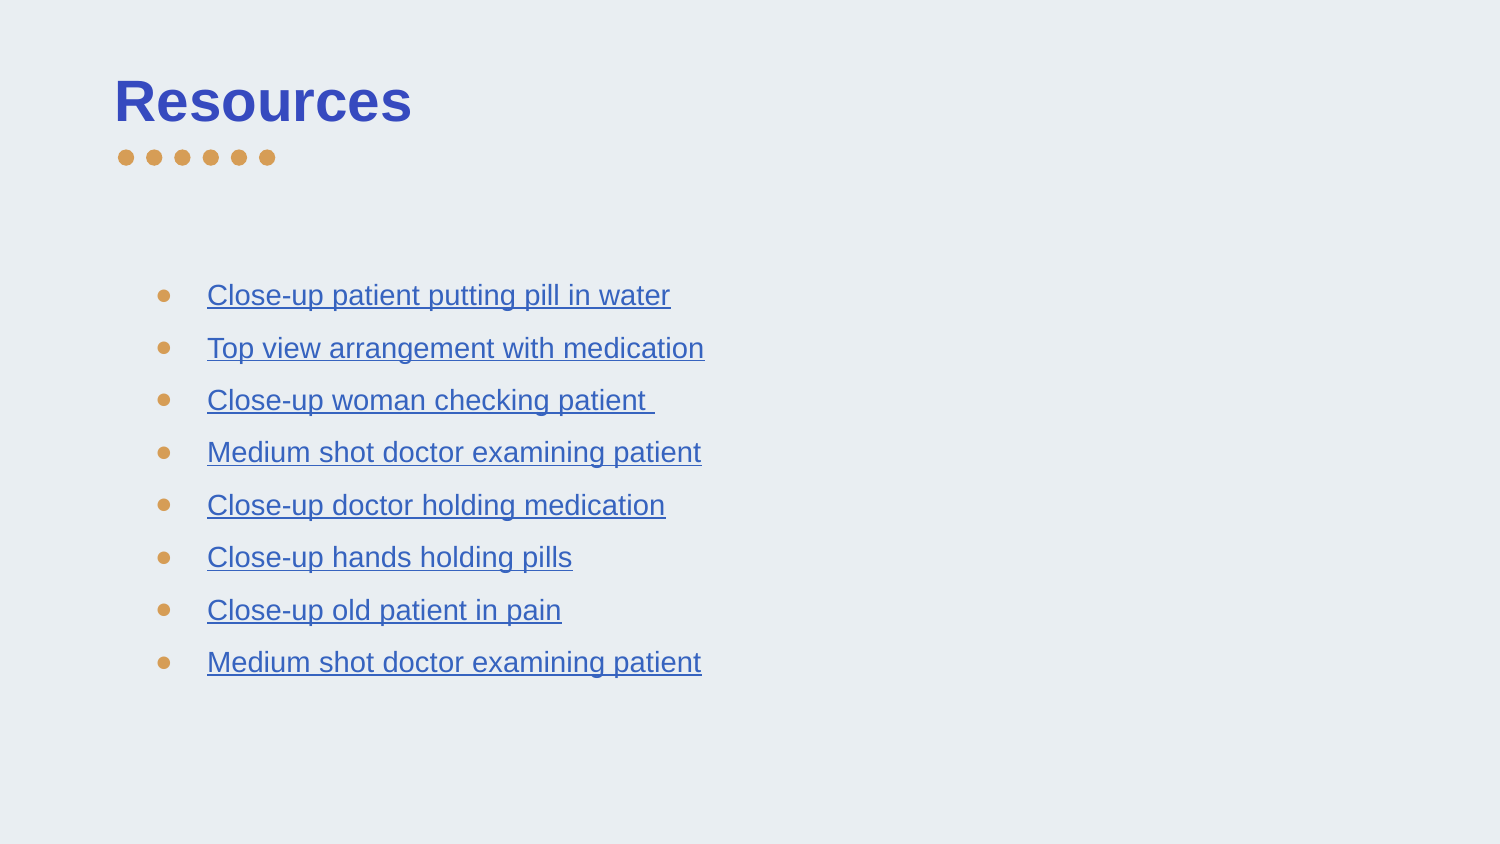

# Resources

Close-up patient putting pill in water
Top view arrangement with medication
Close-up woman checking patient
Medium shot doctor examining patient
Close-up doctor holding medication
Close-up hands holding pills
Close-up old patient in pain
Medium shot doctor examining patient